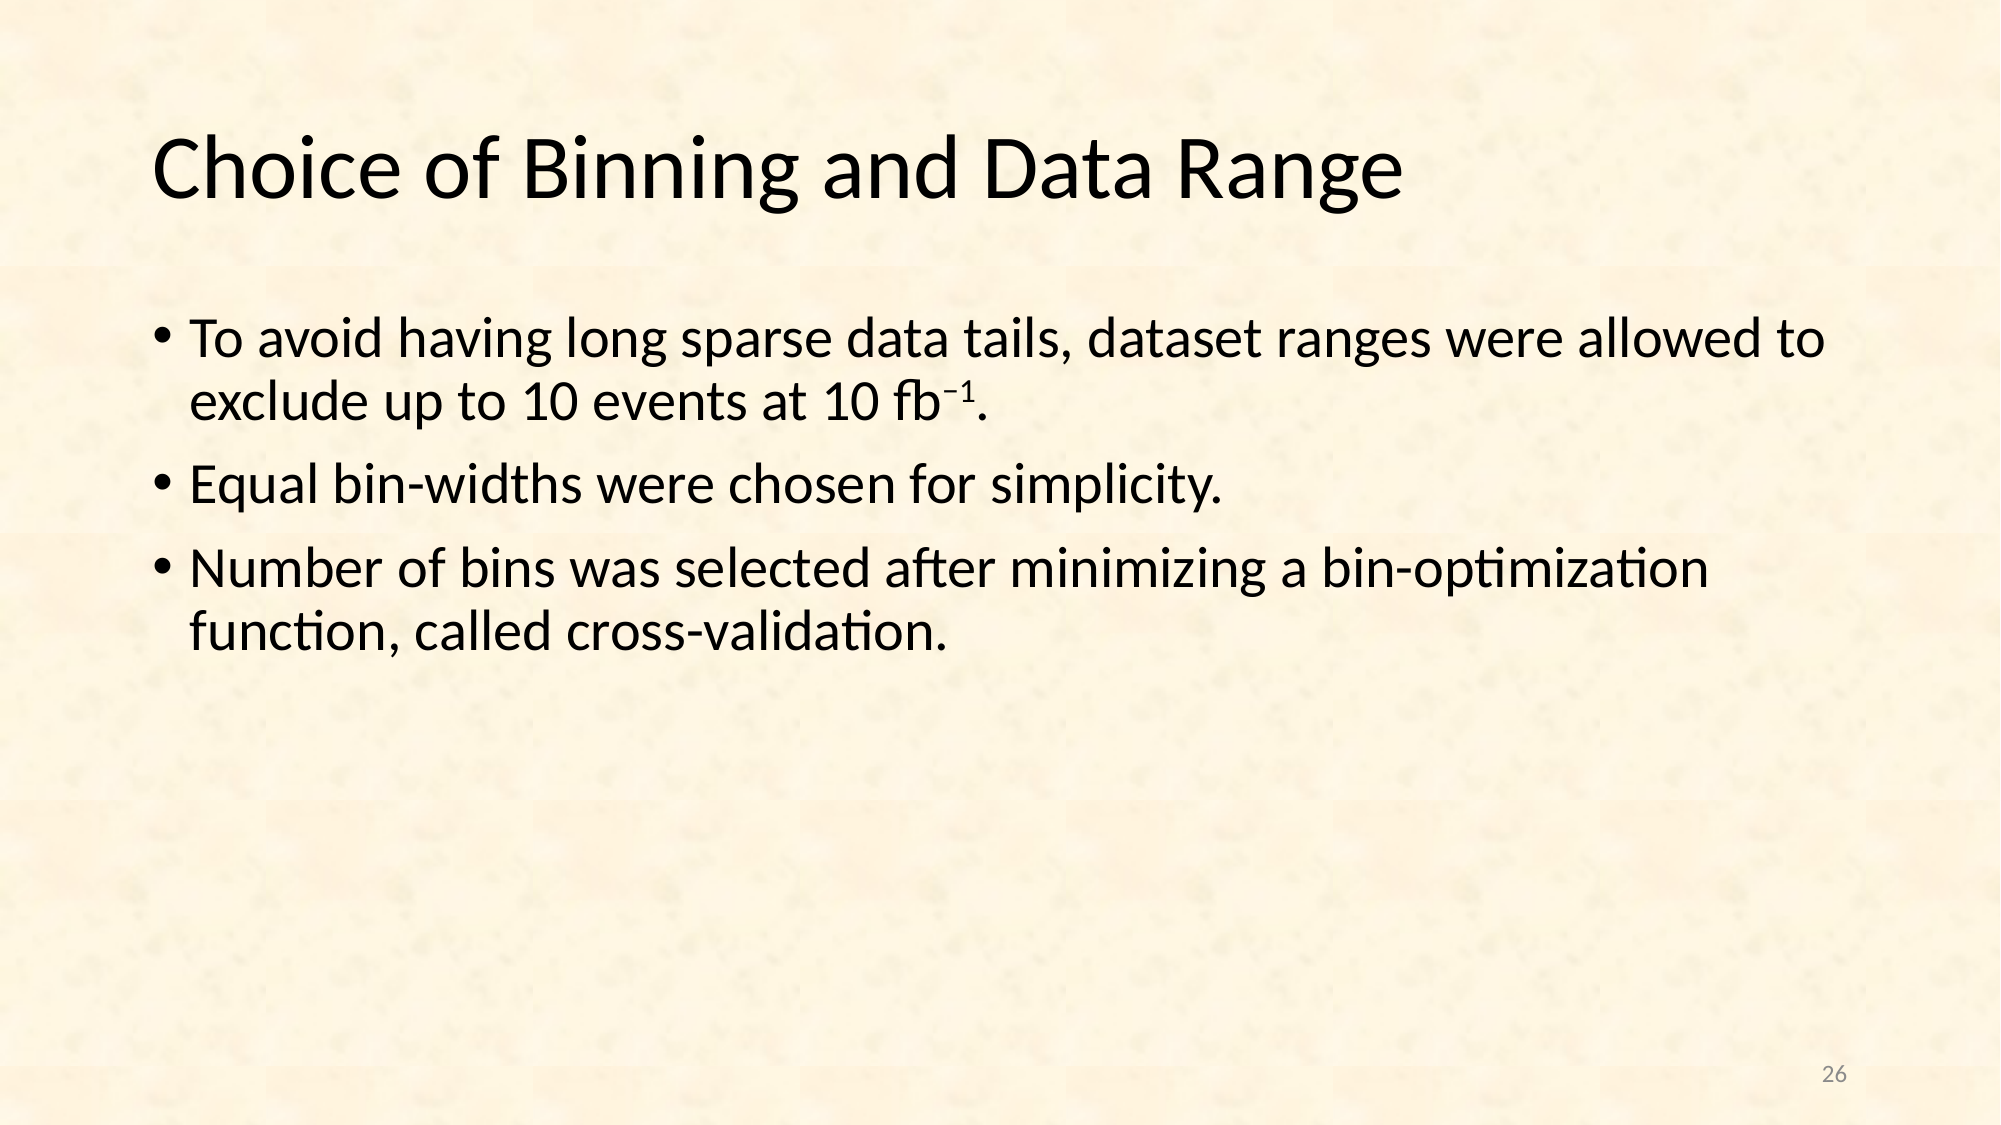

# Choice of Binning and Data Range
To avoid having long sparse data tails, dataset ranges were allowed to exclude up to 10 events at 10 fb−1.
Equal bin-widths were chosen for simplicity.
Number of bins was selected after minimizing a bin-optimization function, called cross-validation.
26